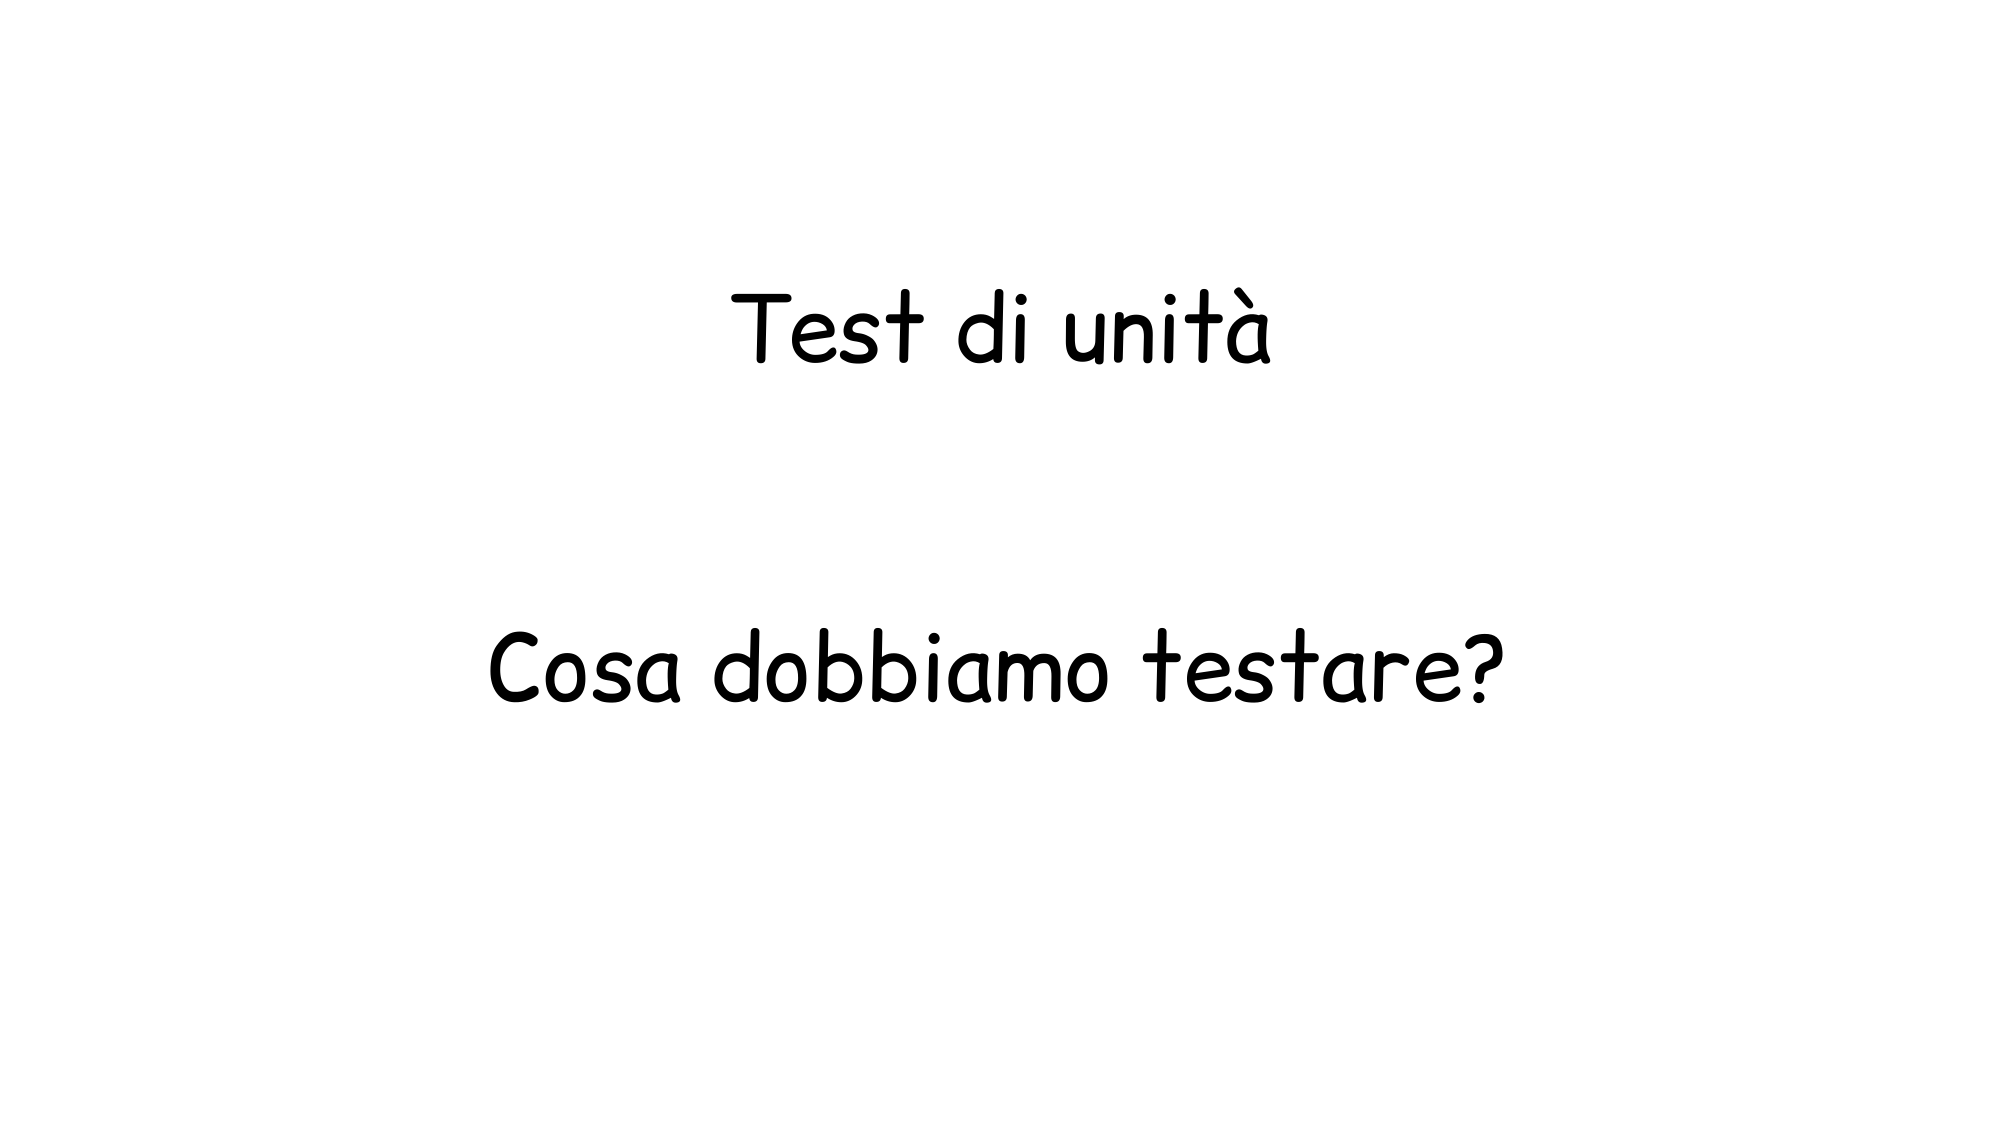

# Test di unità
Cosa dobbiamo testare?